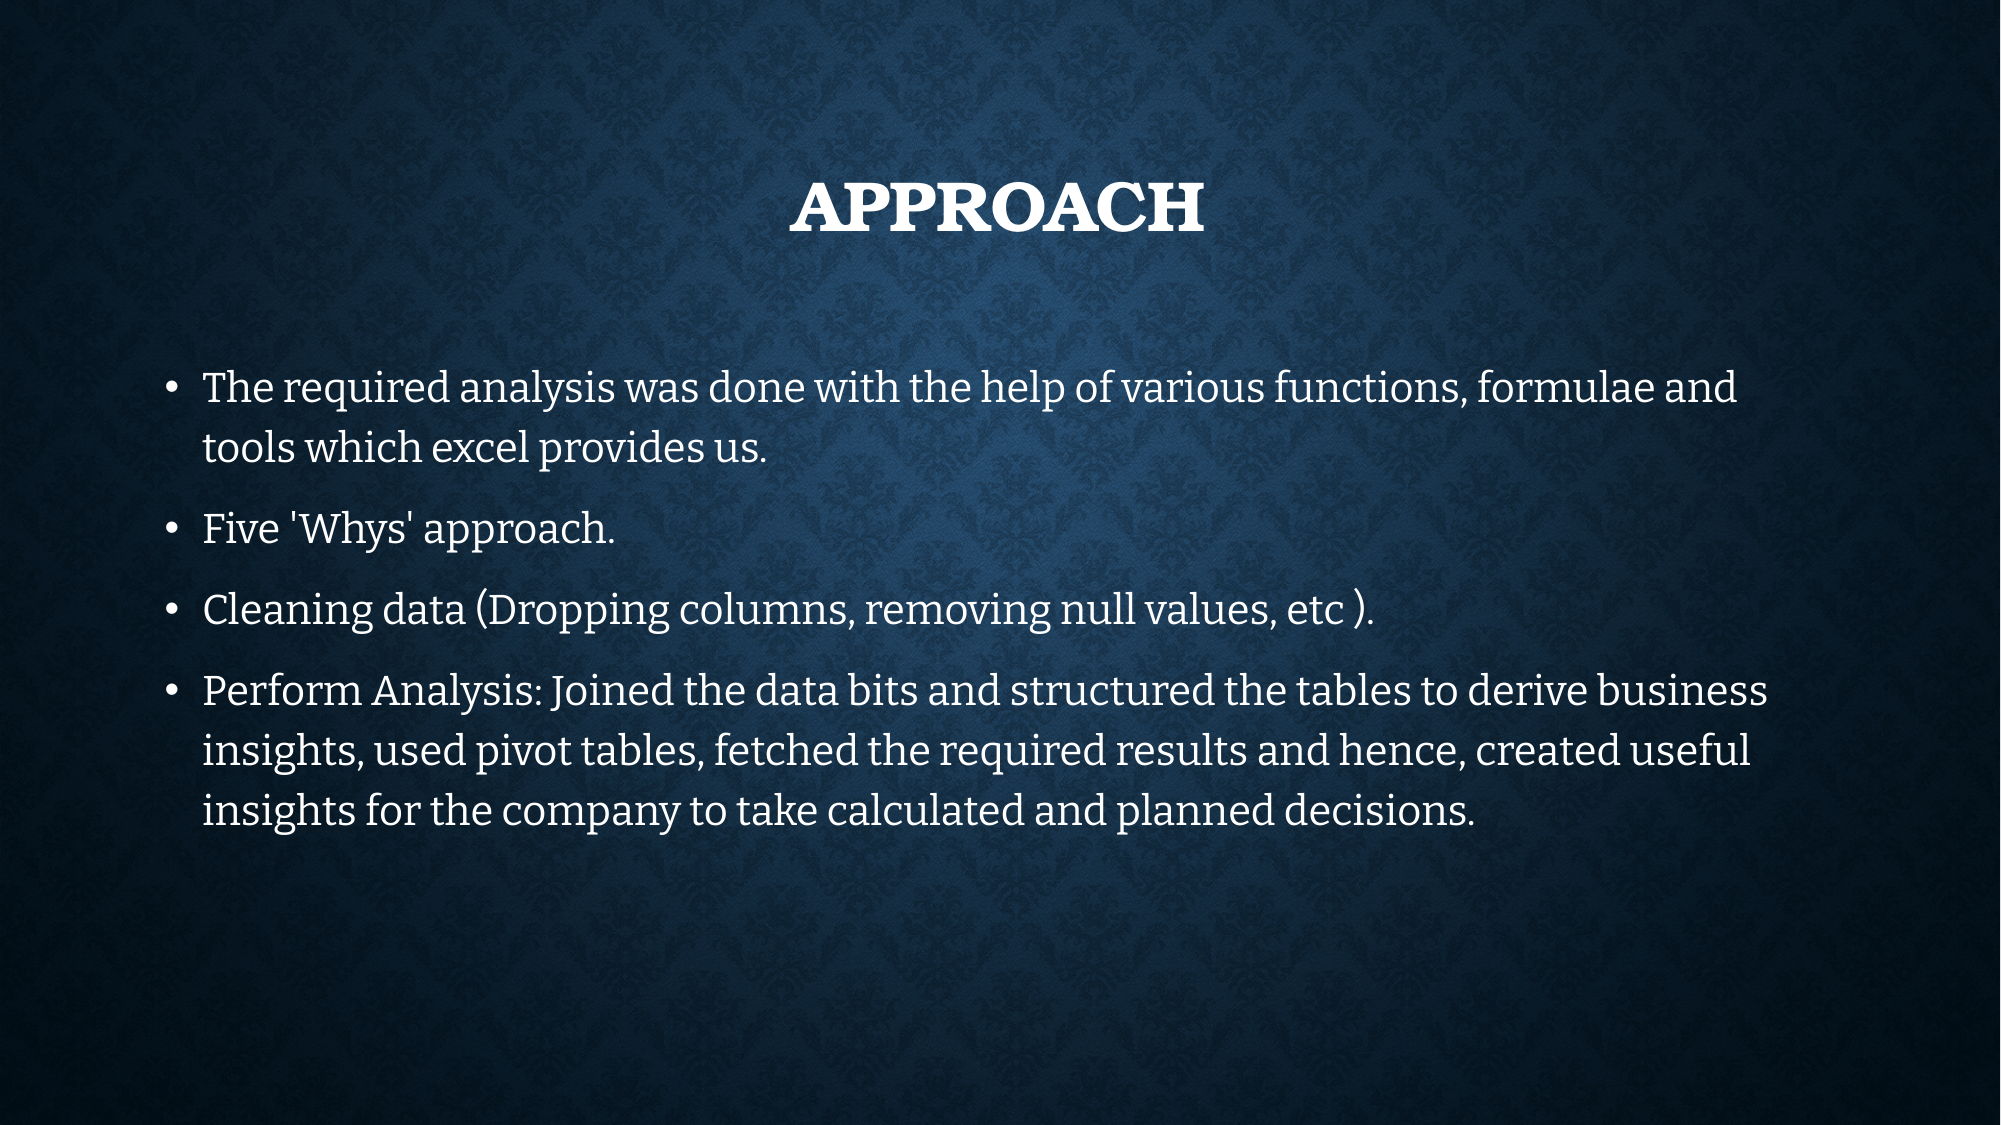

# Approach
The required analysis was done with the help of various functions, formulae and tools which excel provides us.
Five 'Whys' approach.
Cleaning data (Dropping columns, removing null values, etc ).
Perform Analysis: Joined the data bits and structured the tables to derive business insights, used pivot tables, fetched the required results and hence, created useful insights for the company to take calculated and planned decisions.